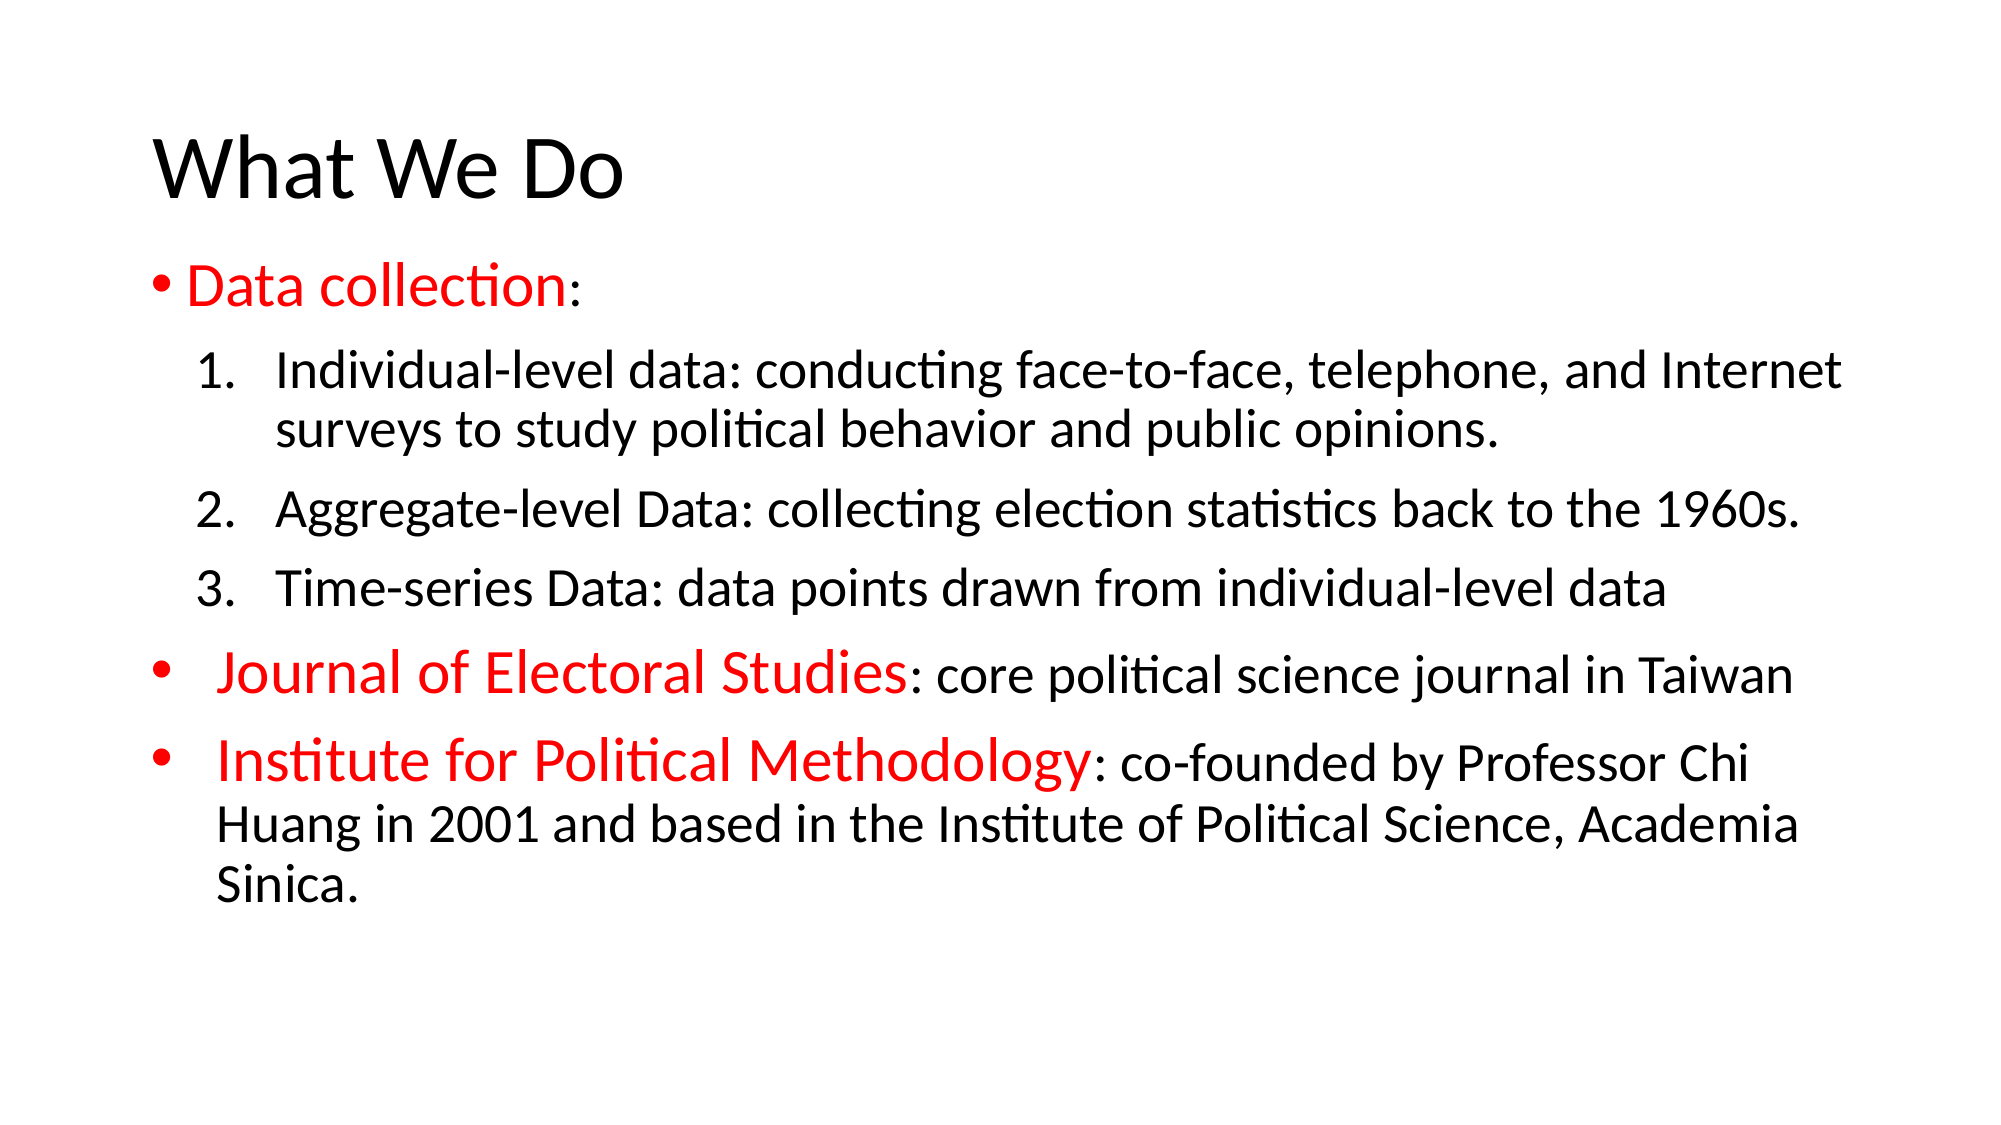

# What We Do
Data collection:
Individual-level data: conducting face-to-face, telephone, and Internet surveys to study political behavior and public opinions.
Aggregate-level Data: collecting election statistics back to the 1960s.
Time-series Data: data points drawn from individual-level data
Journal of Electoral Studies: core political science journal in Taiwan
Institute for Political Methodology: co-founded by Professor Chi Huang in 2001 and based in the Institute of Political Science, Academia Sinica.